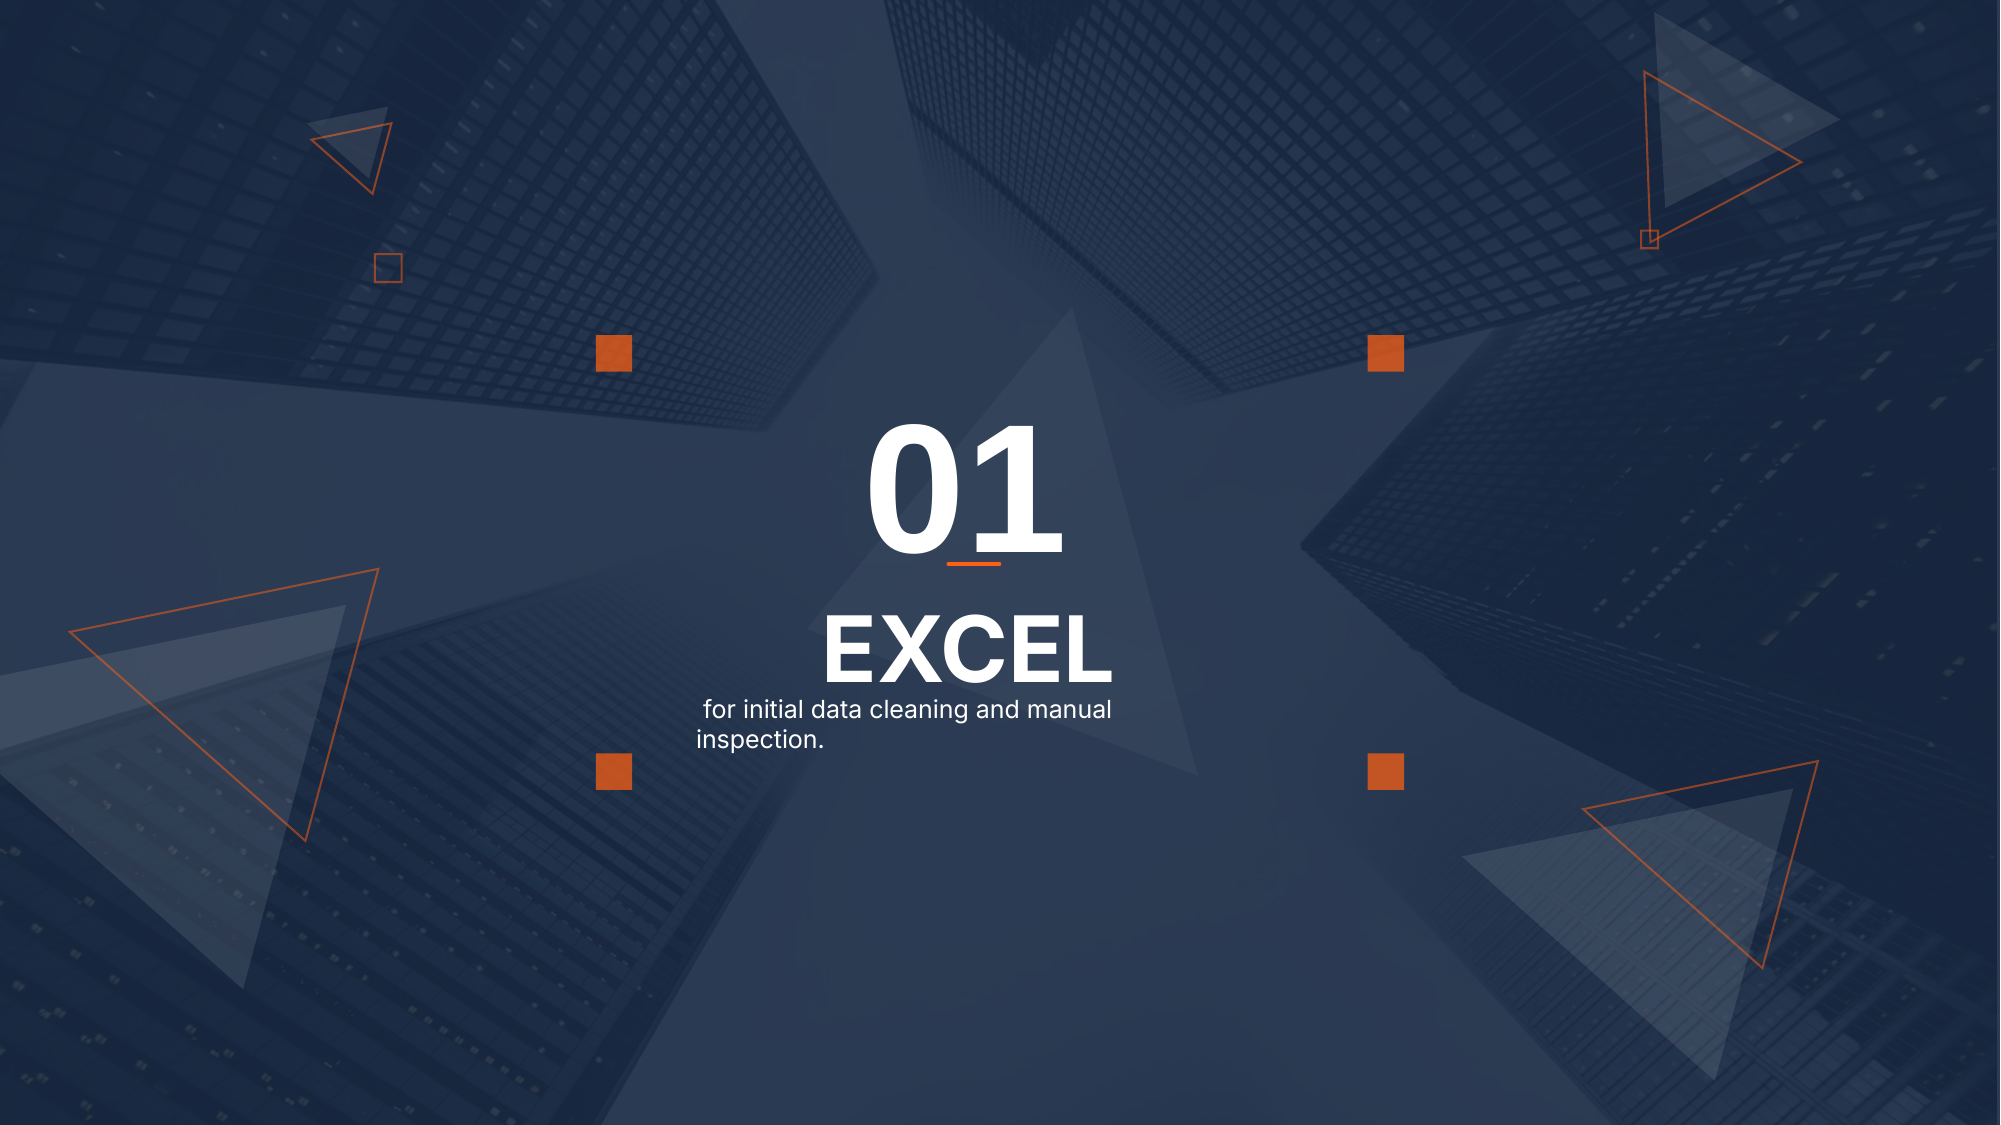

01
EXCEL
 for initial data cleaning and manual inspection.